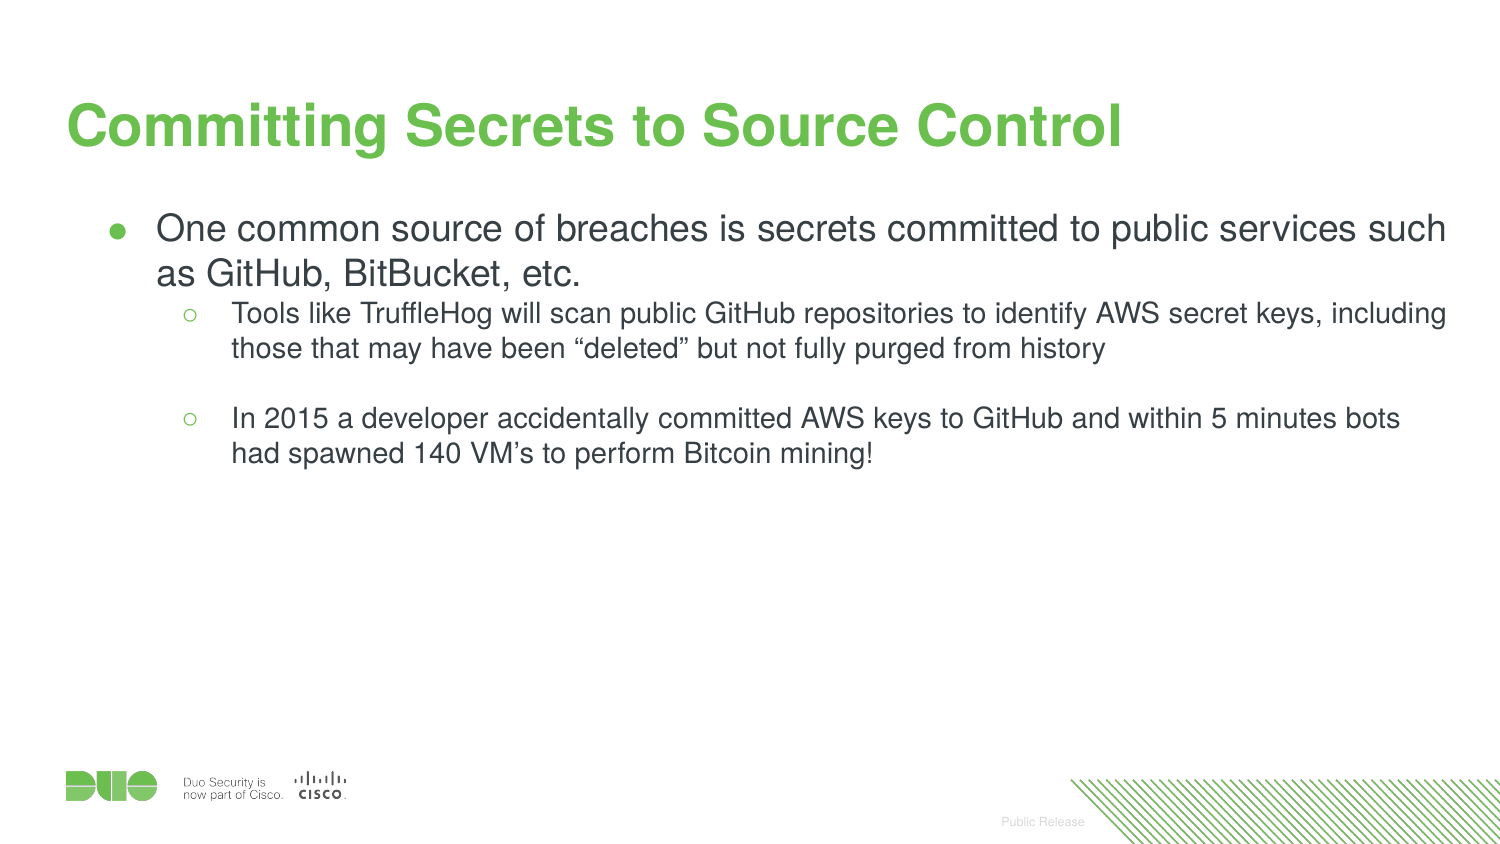

# Committing Secrets to Source Control
One common source of breaches is secrets committed to public services such as GitHub, BitBucket, etc.
Tools like TruffleHog will scan public GitHub repositories to identify AWS secret keys, including those that may have been “deleted” but not fully purged from history
In 2015 a developer accidentally committed AWS keys to GitHub and within 5 minutes bots had spawned 140 VM’s to perform Bitcoin mining!